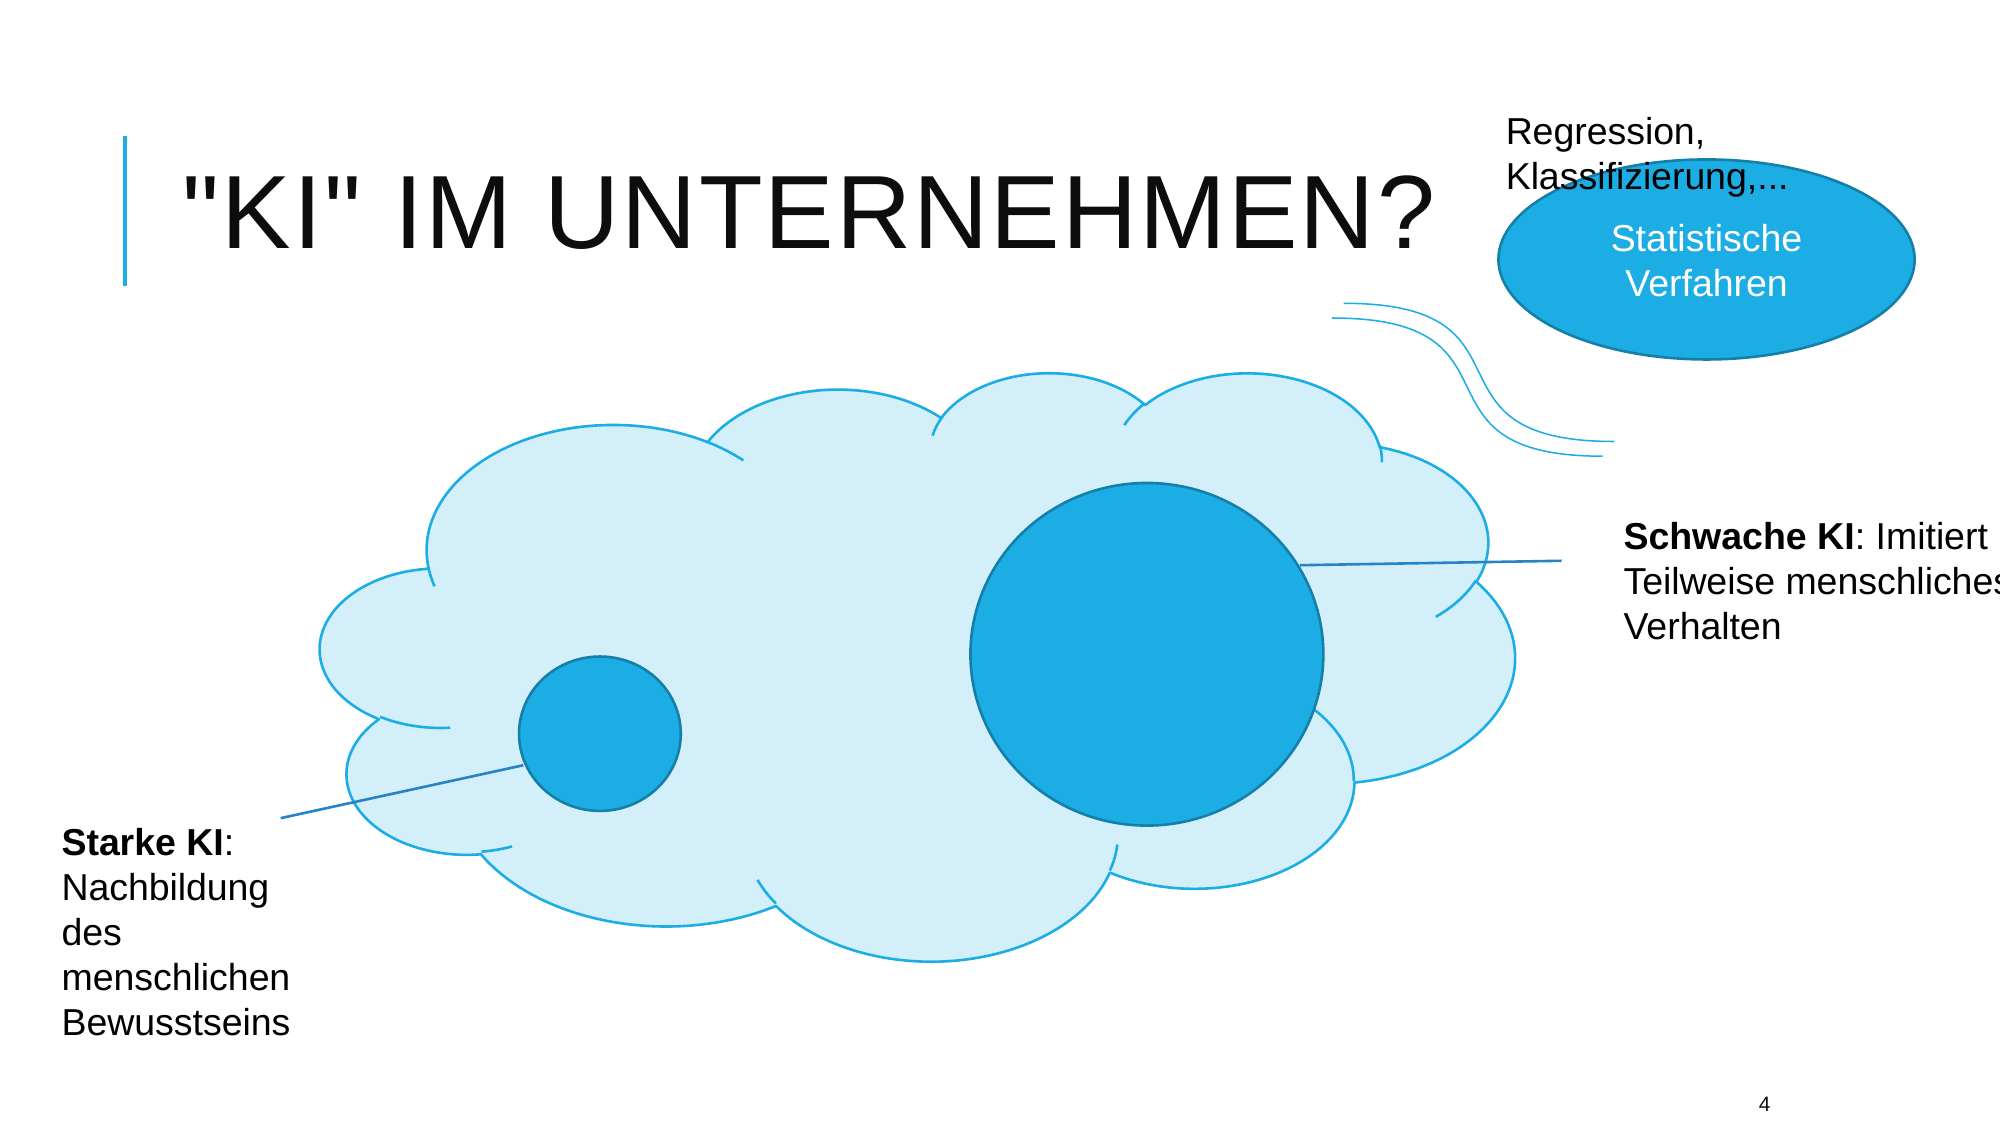

# "KI" im unternehmen?
Regression, Klassifizierung,...
Statistische Verfahren

Schwache KI: Imitiert
Teilweise menschliches
Verhalten

Starke KI:
Nachbildung des
menschlichen
Bewusstseins
4